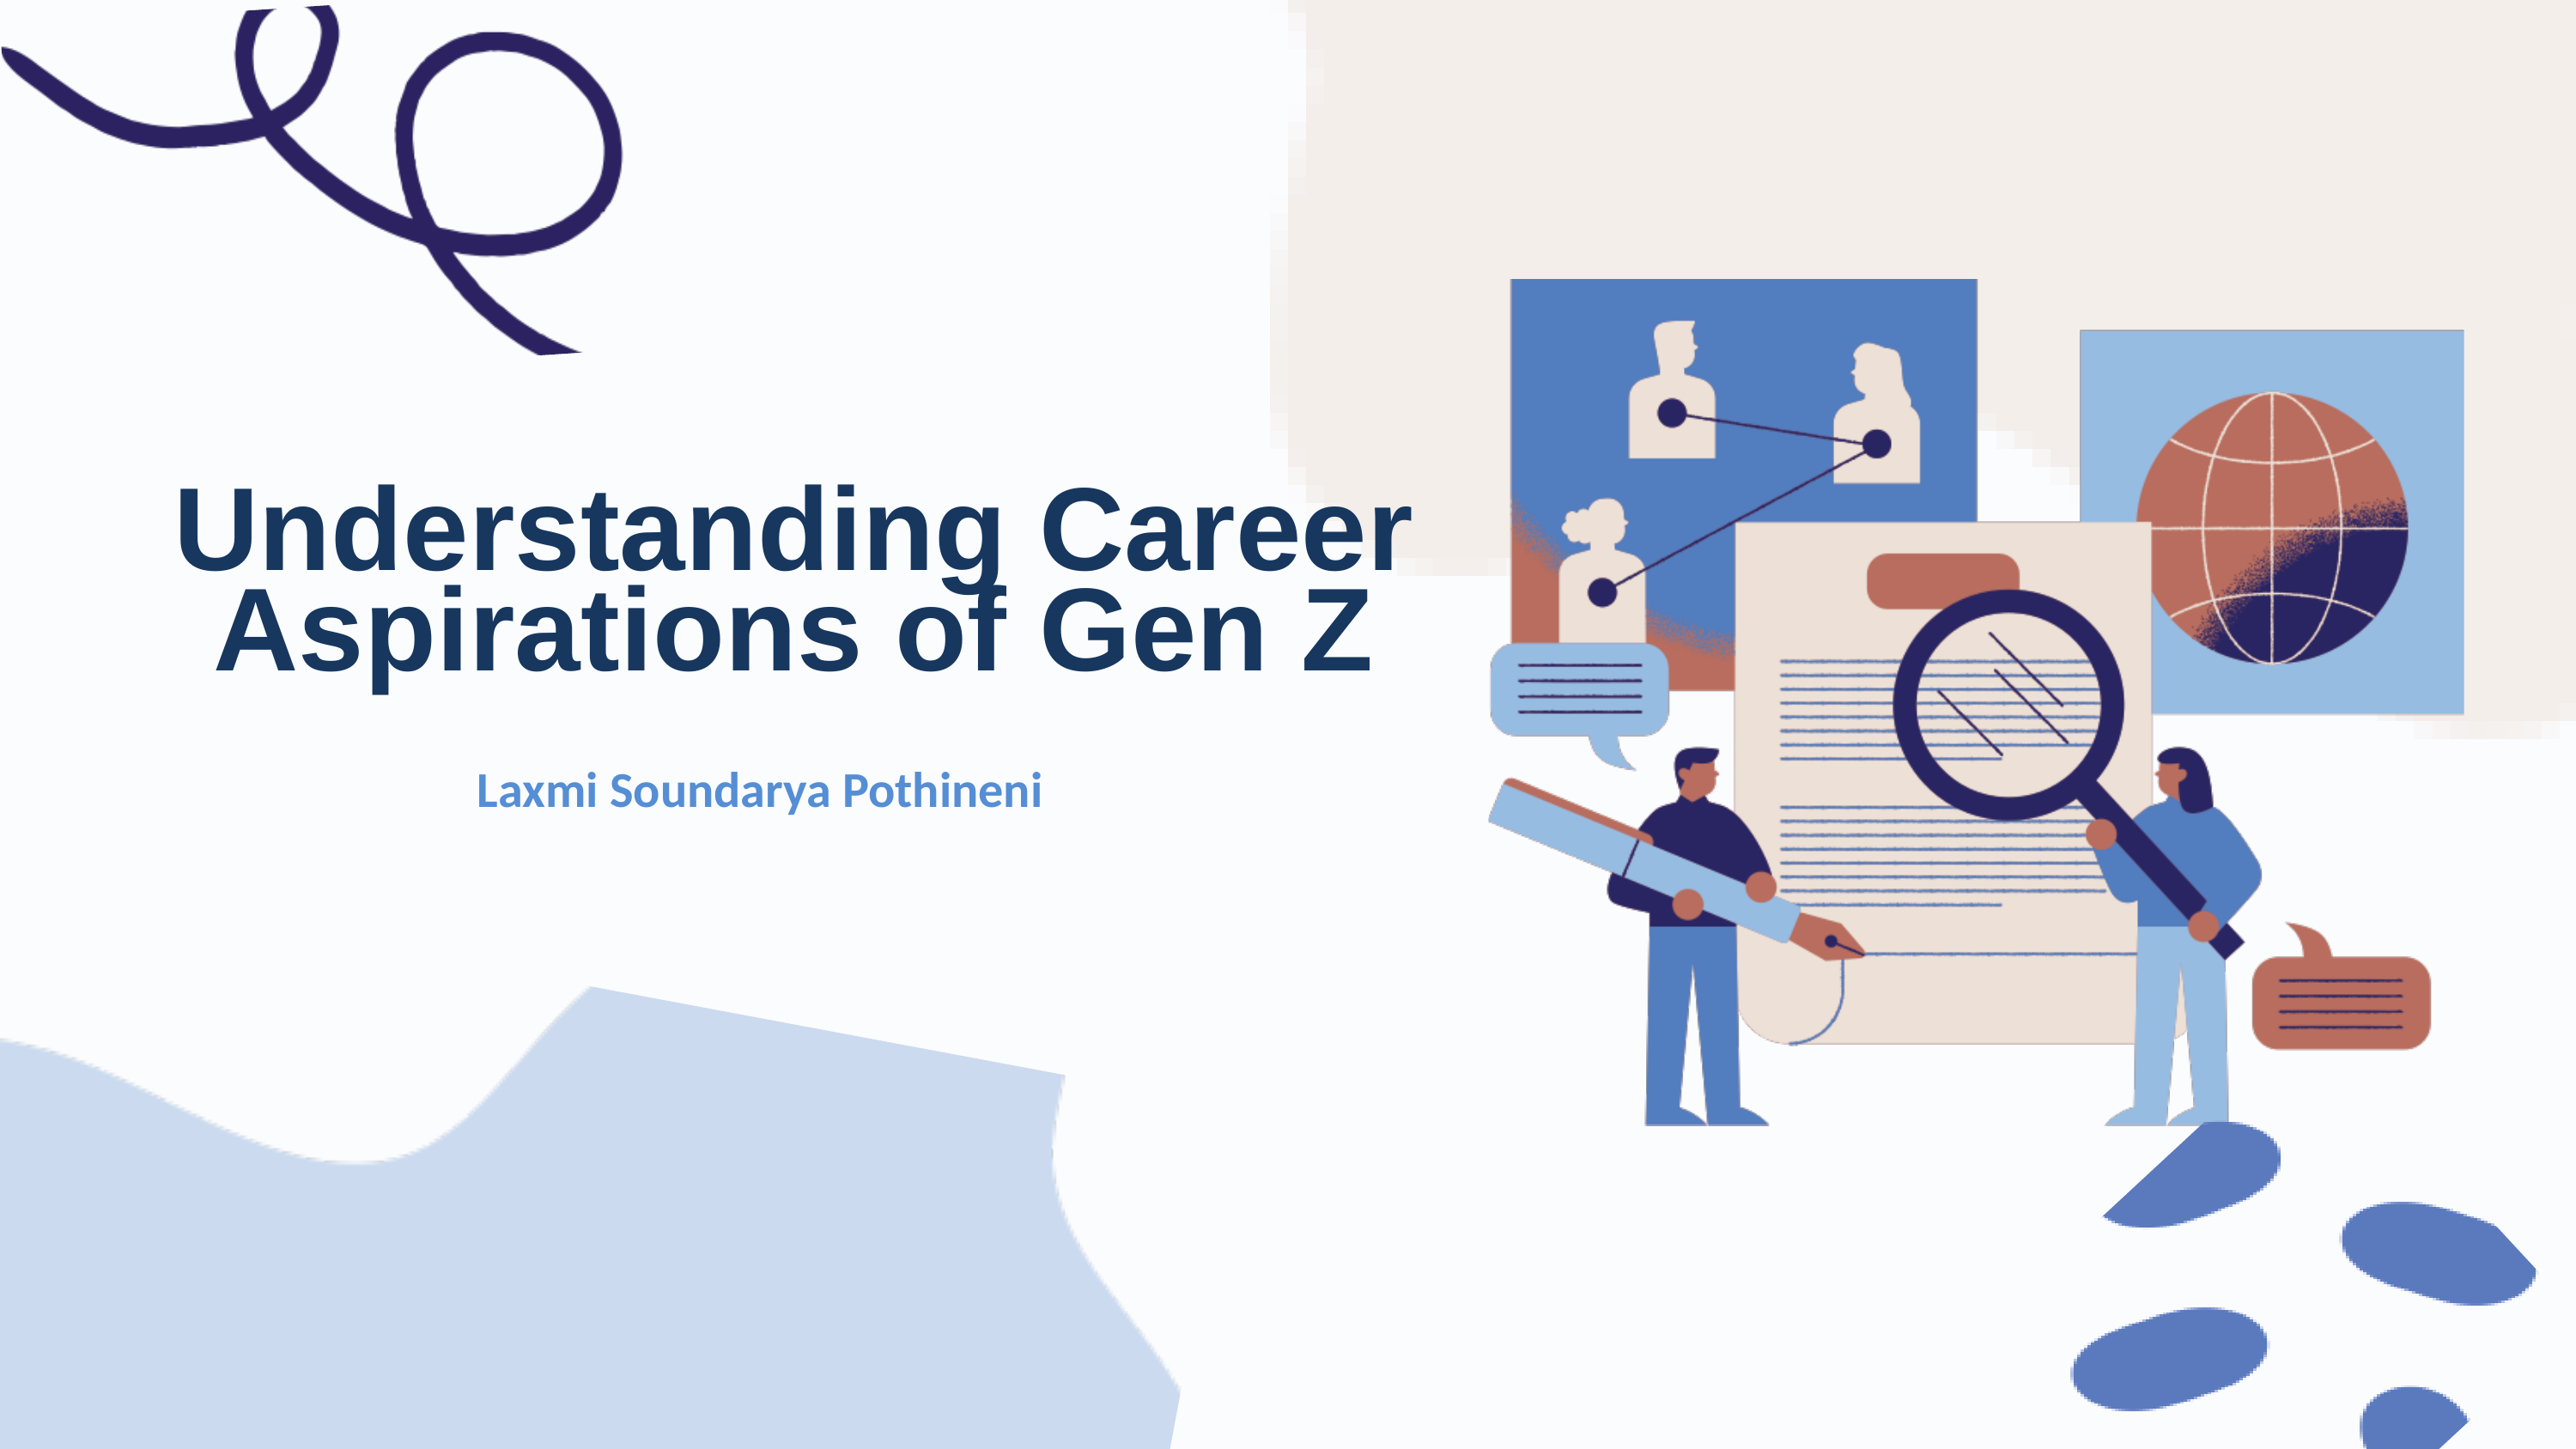

Understanding Career Aspirations of Gen Z

Laxmi Soundarya Pothineni